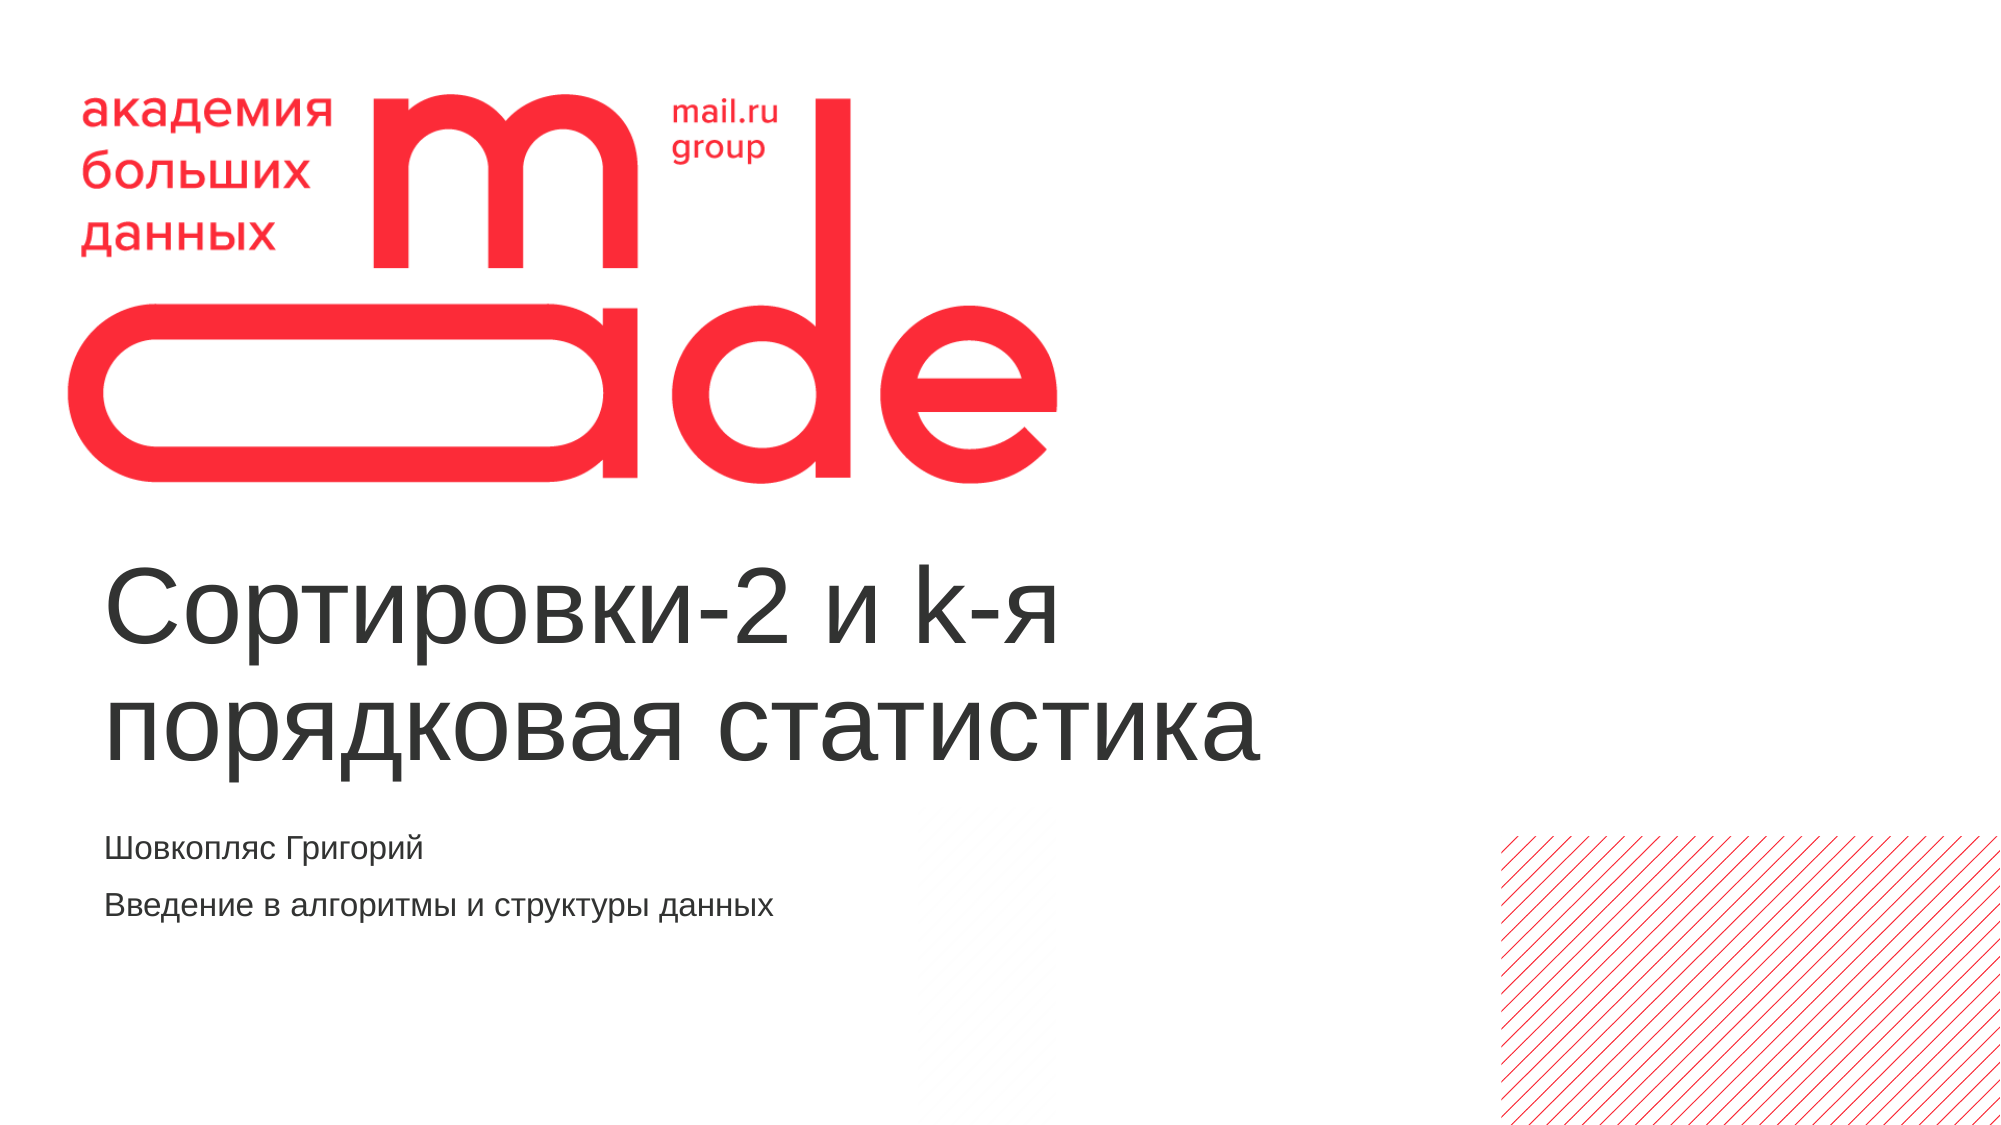

Сортировки-2 и k-я порядковая статистика
Шовкопляс Григорий
Введение в алгоритмы и структуры данных